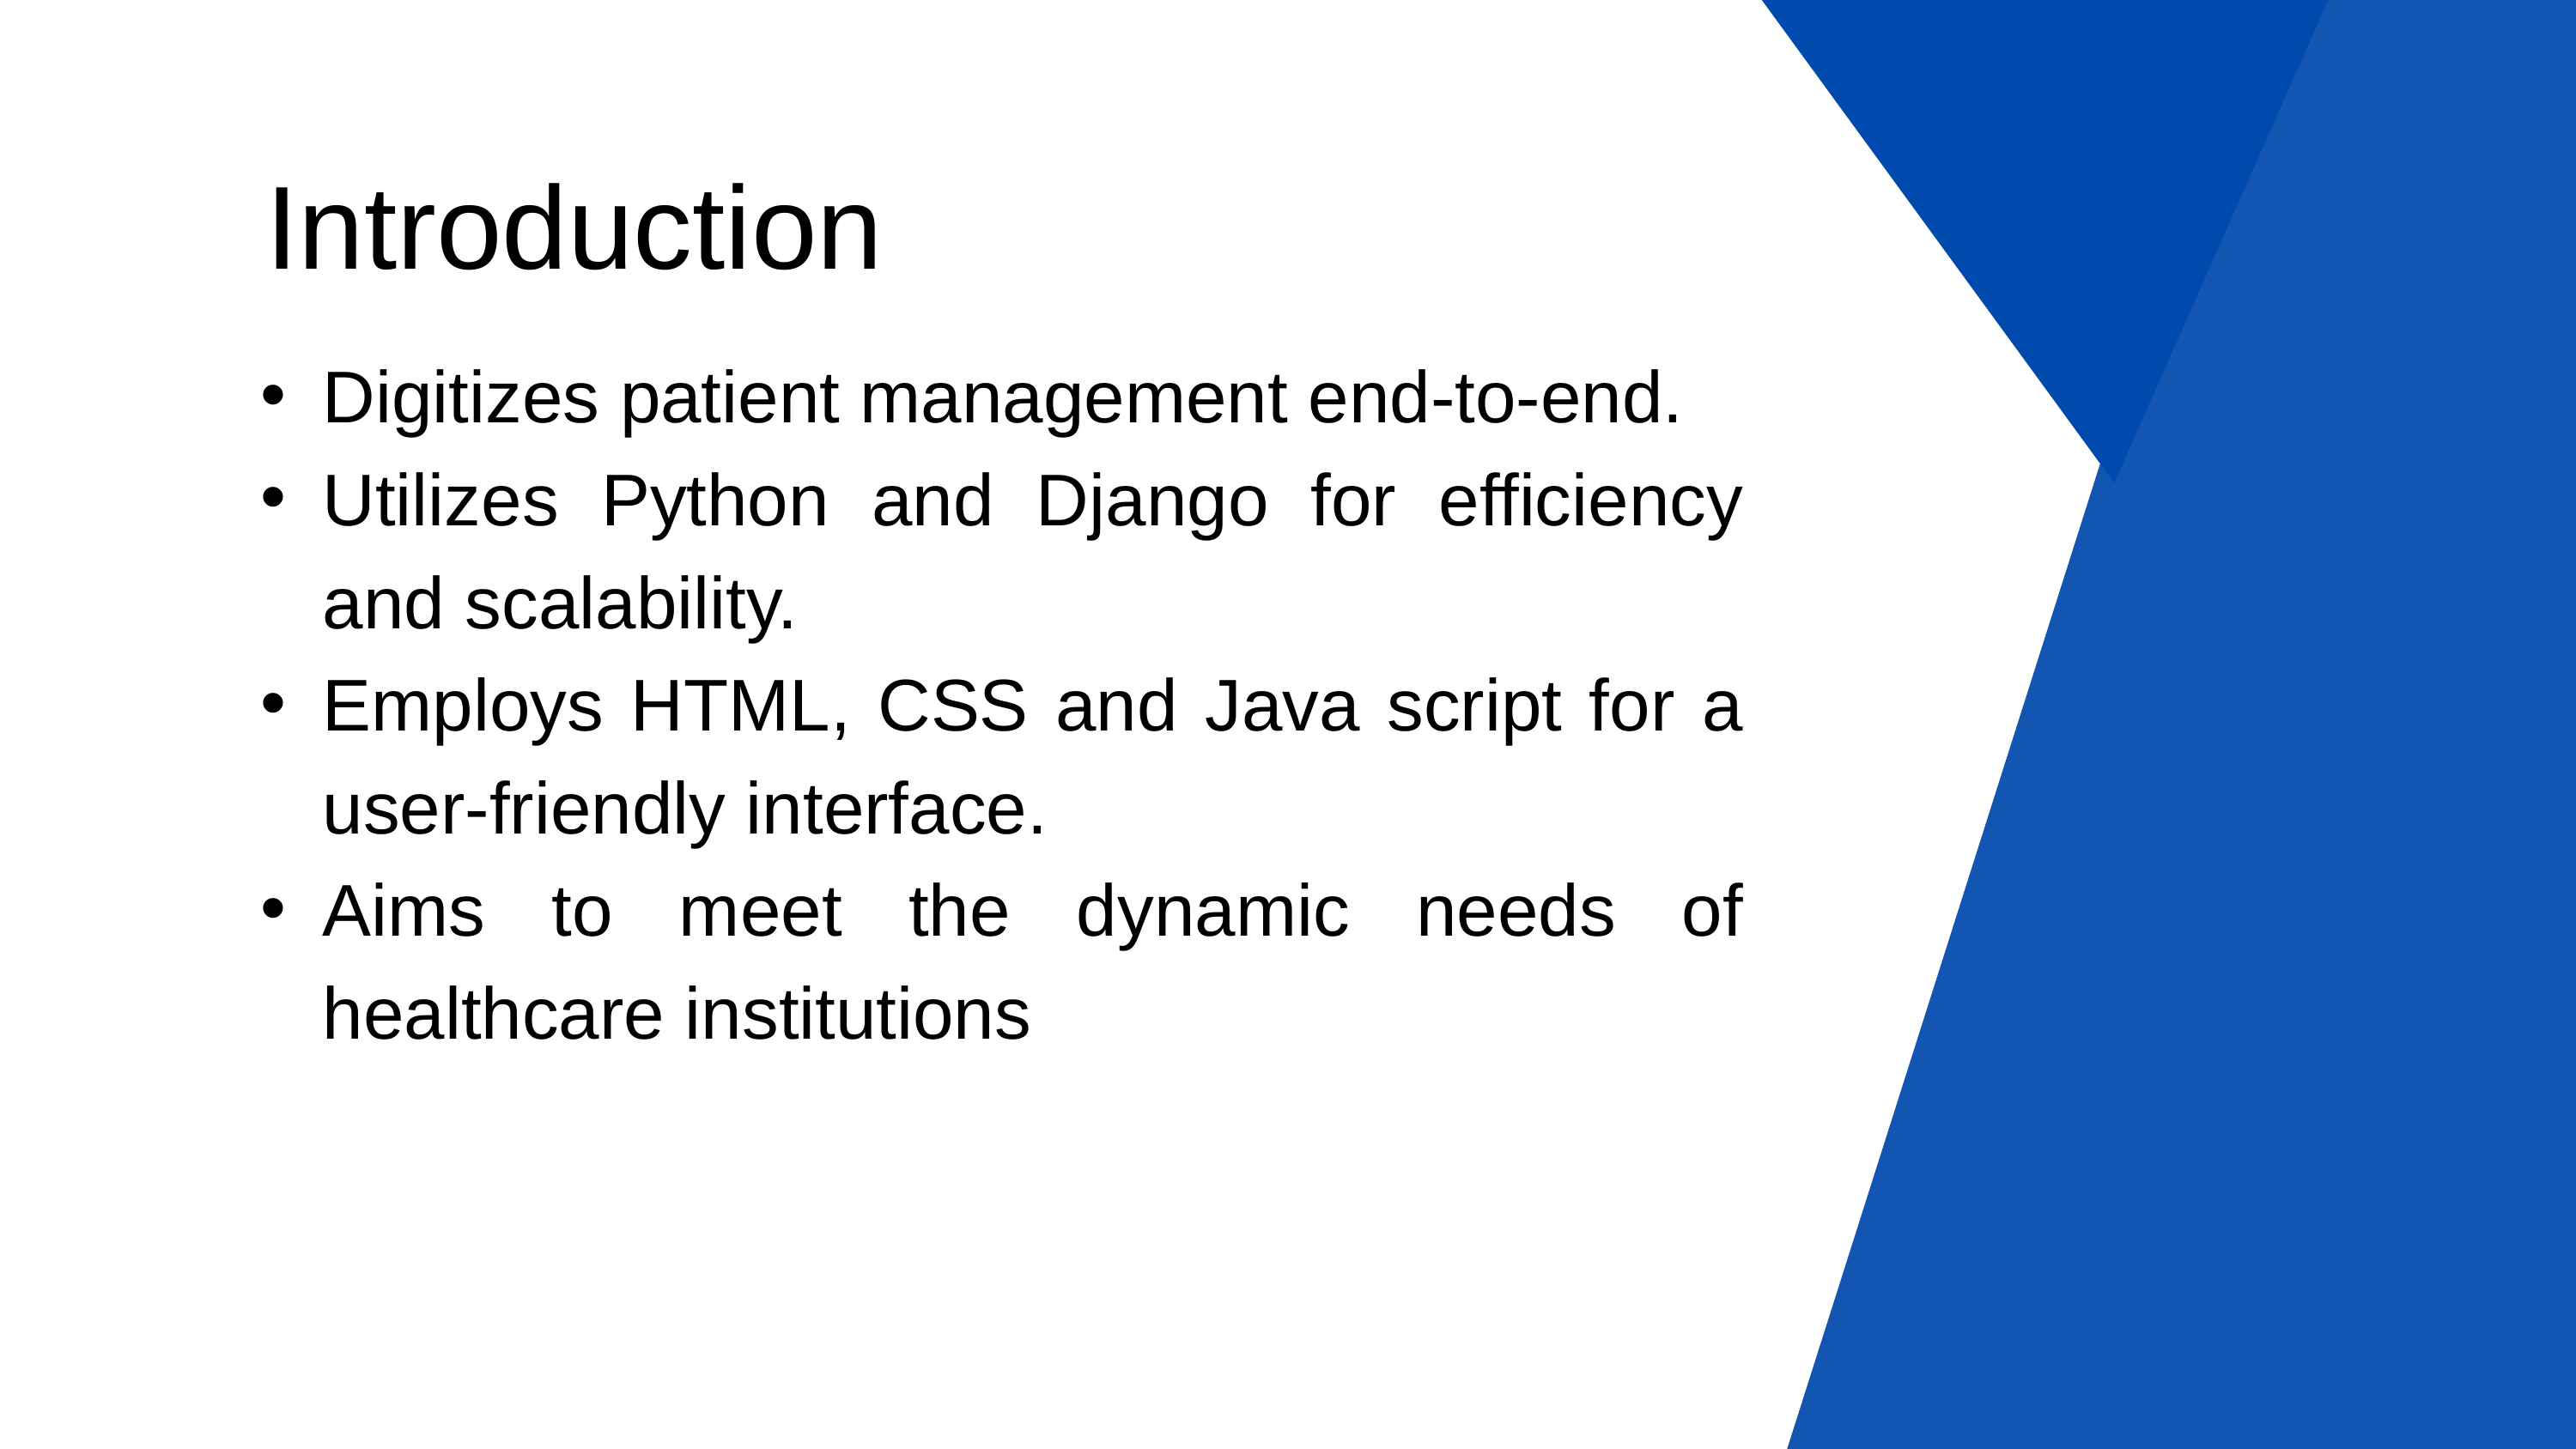

Introduction
Digitizes patient management end-to-end.
Utilizes Python and Django for efficiency and scalability.
Employs HTML, CSS and Java script for a user-friendly interface.
Aims to meet the dynamic needs of healthcare institutions